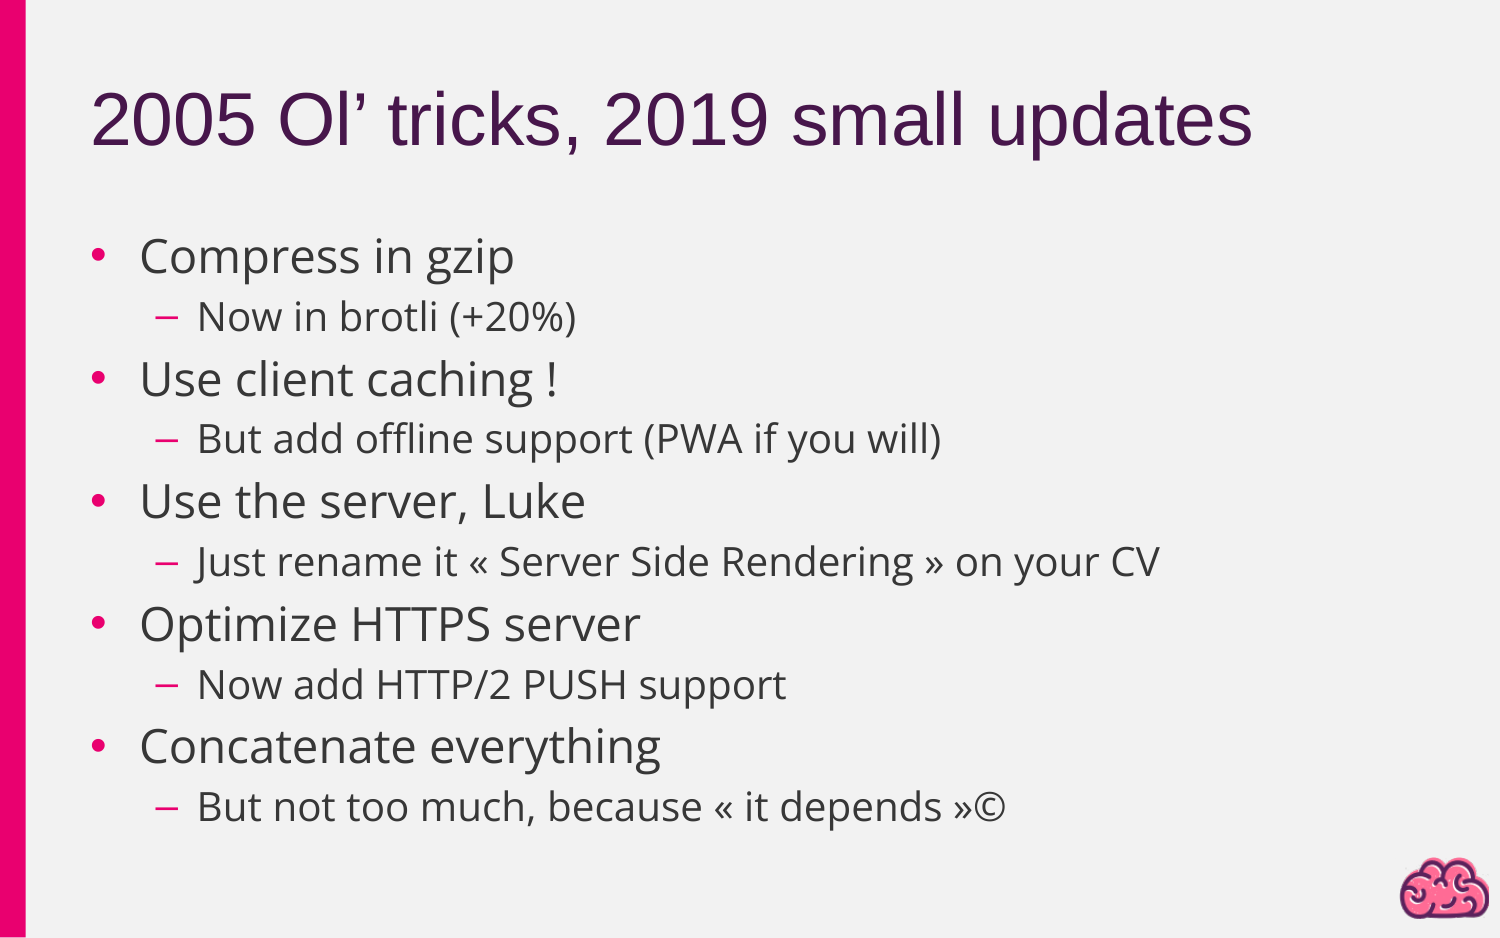

# 2005 Ol’ tricks, 2019 small updates
Compress in gzip
Now in brotli (+20%)
Use client caching !
But add offline support (PWA if you will)
Use the server, Luke
Just rename it « Server Side Rendering » on your CV
Optimize HTTPS server
Now add HTTP/2 PUSH support
Concatenate everything
But not too much, because « it depends »©